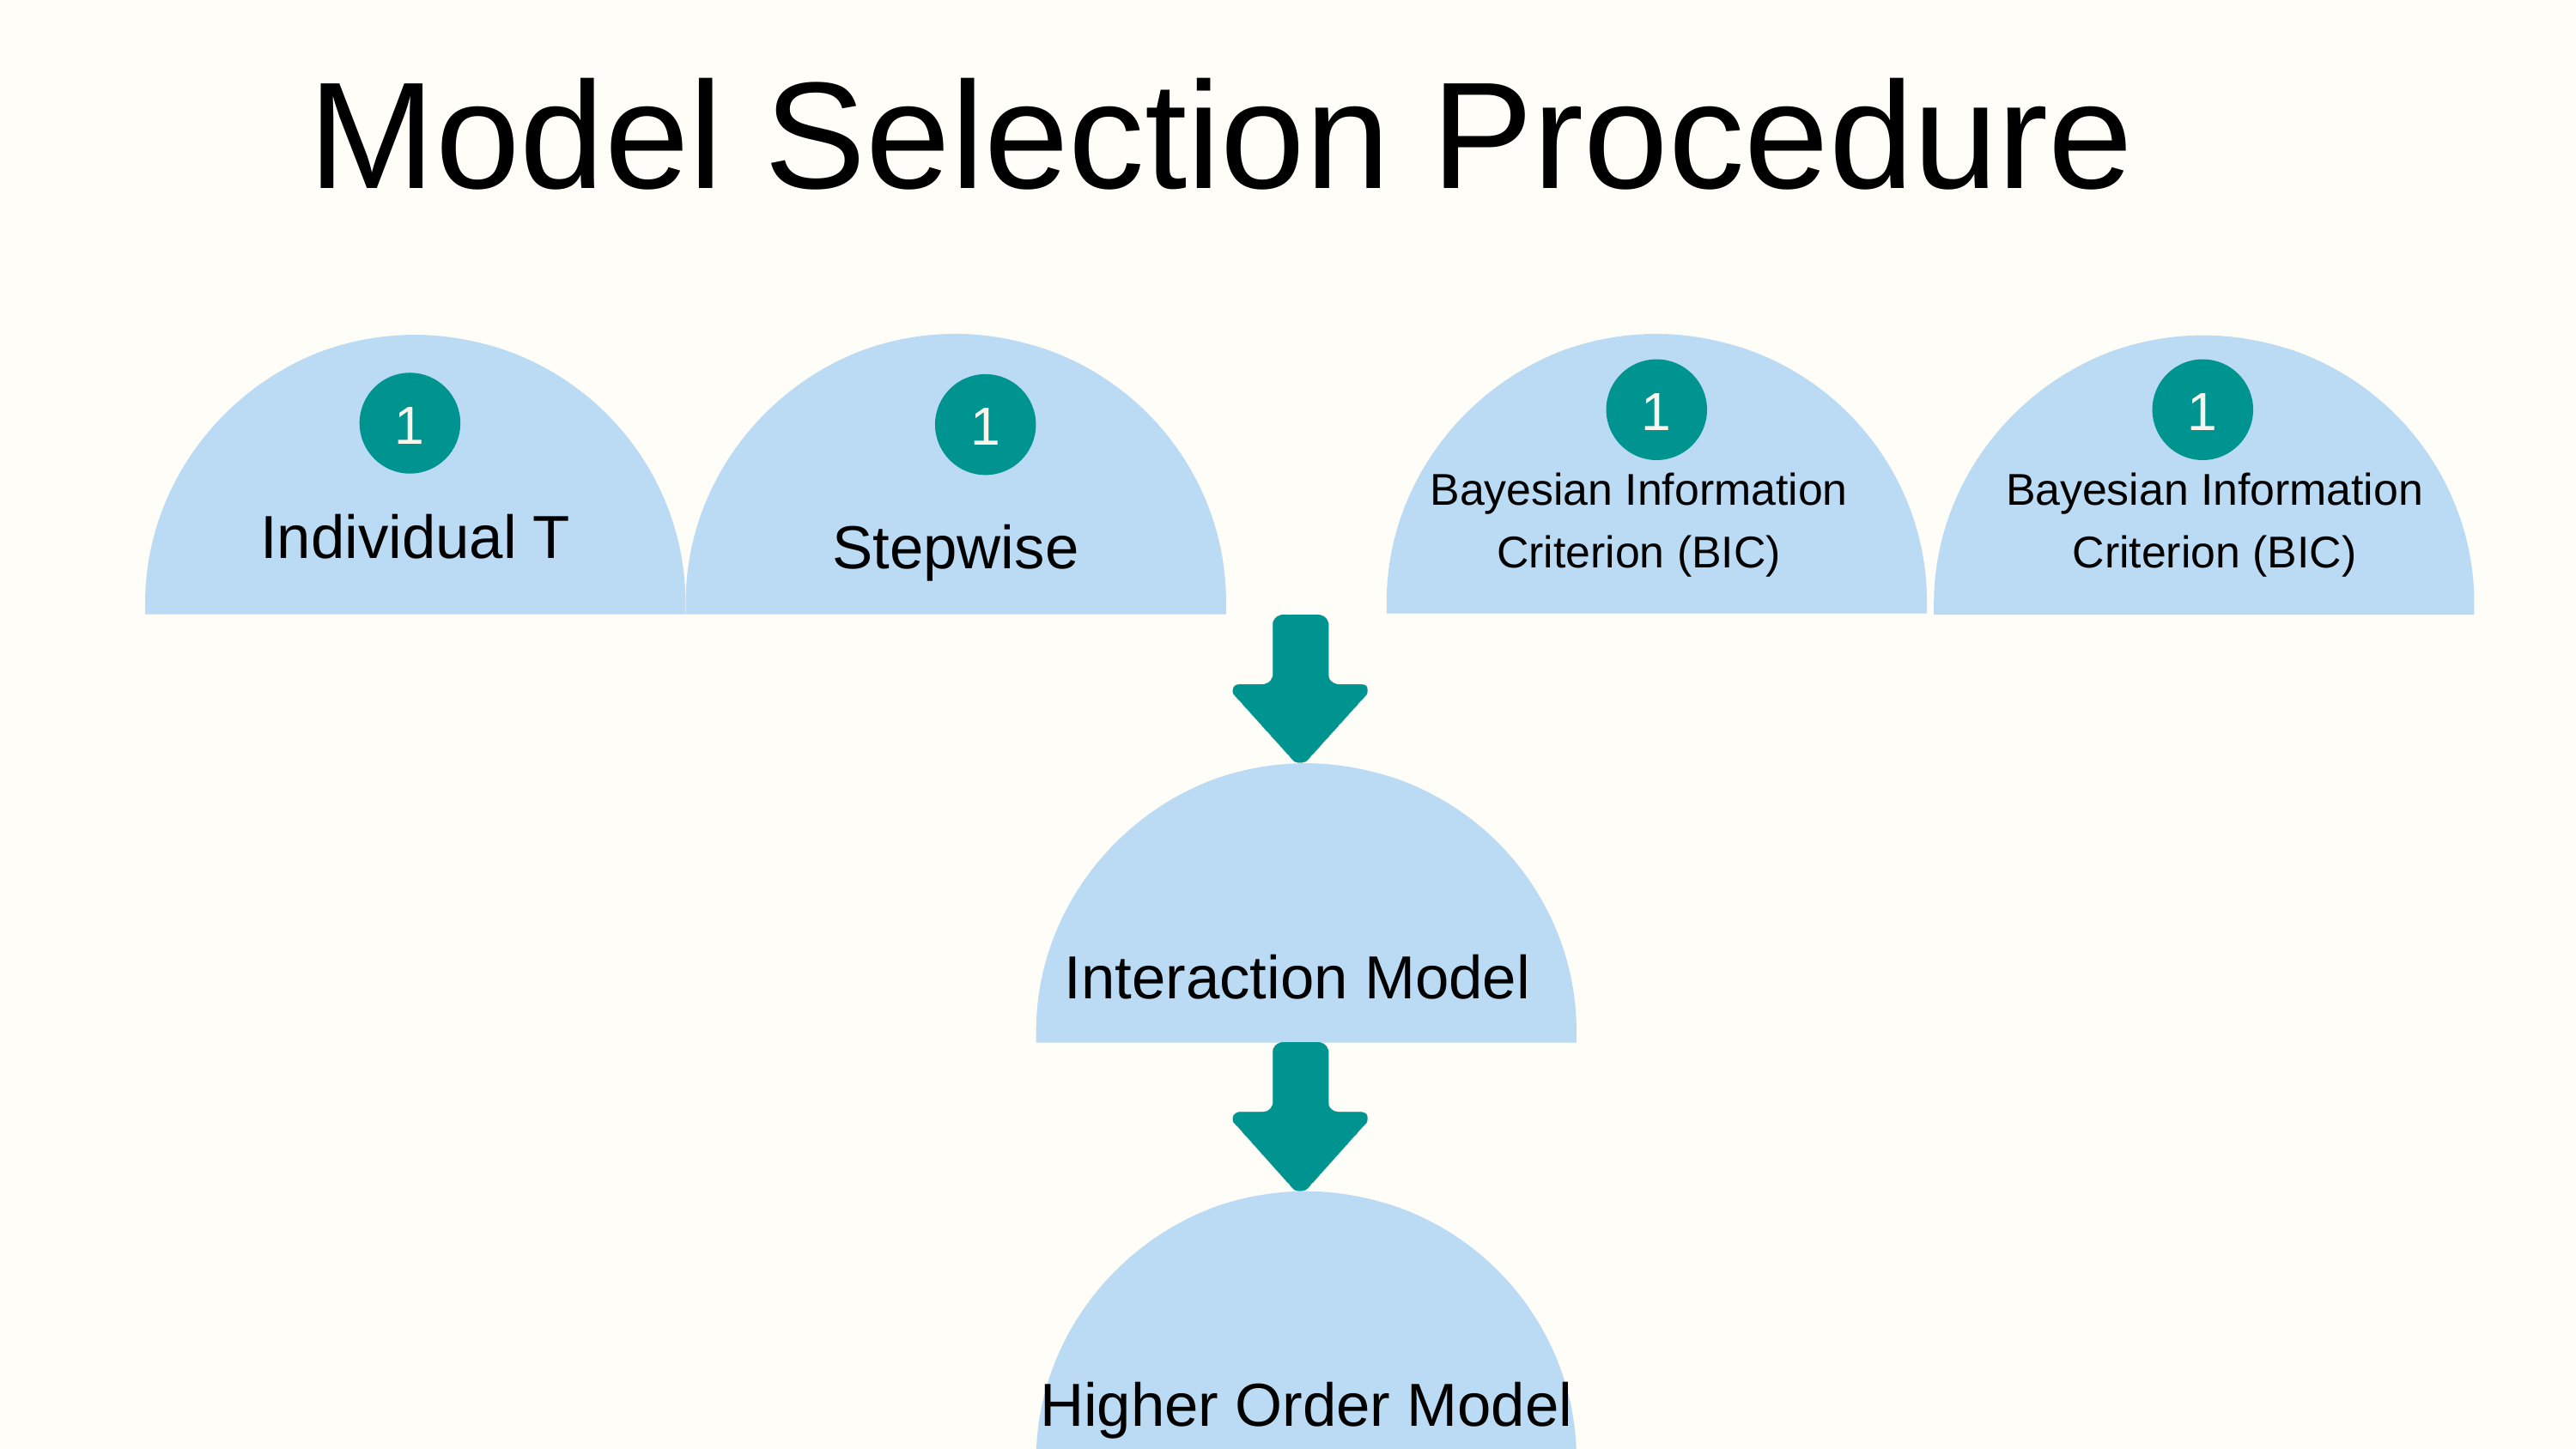

Model Selection Procedure

1

1

1

1
Bayesian Information Criterion (BIC)

Bayesian Information Criterion (BIC)

Individual T
Stepwise

Interaction Model

Higher Order Model